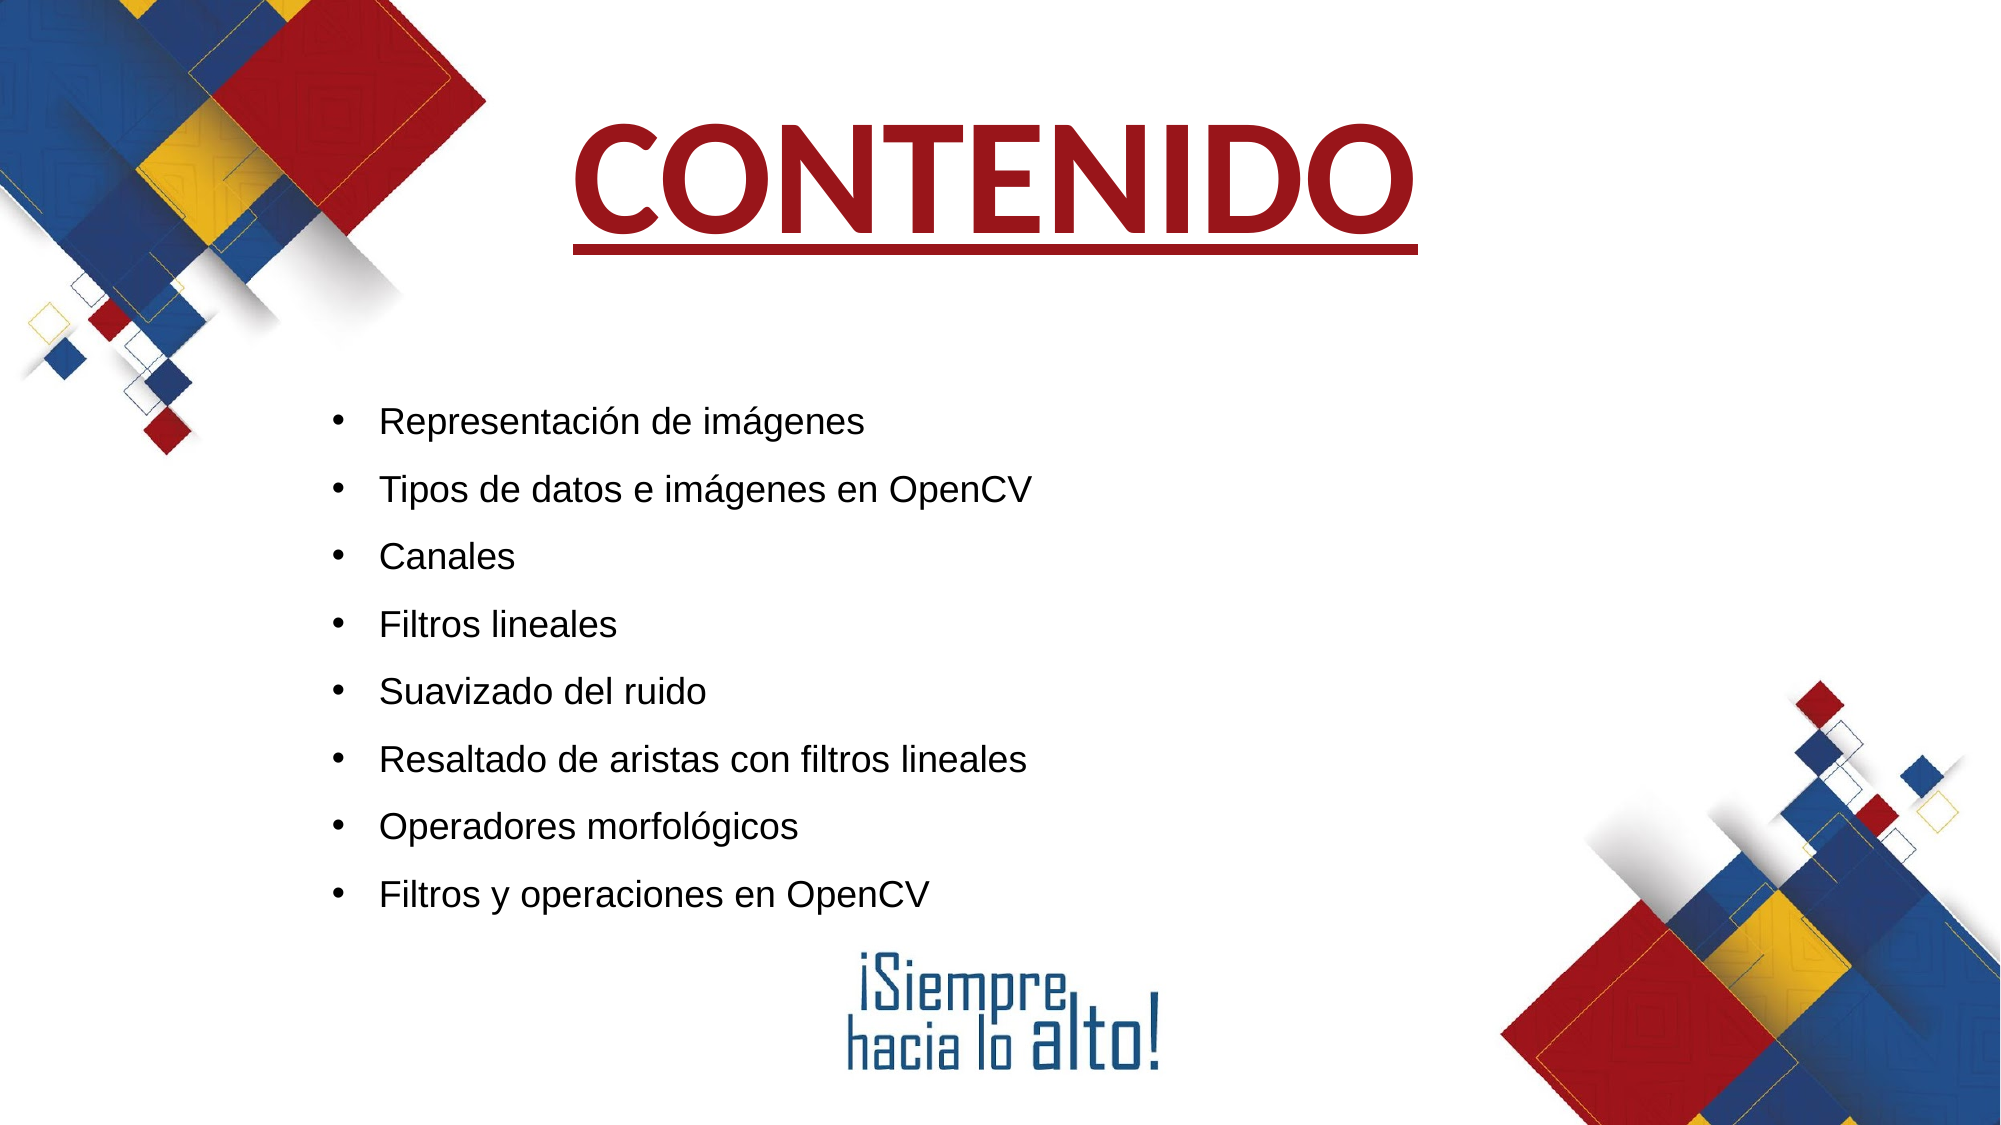

CONTENIDO
Representación de imágenes
Tipos de datos e imágenes en OpenCV
Canales
Filtros lineales
Suavizado del ruido
Resaltado de aristas con filtros lineales
Operadores morfológicos
Filtros y operaciones en OpenCV